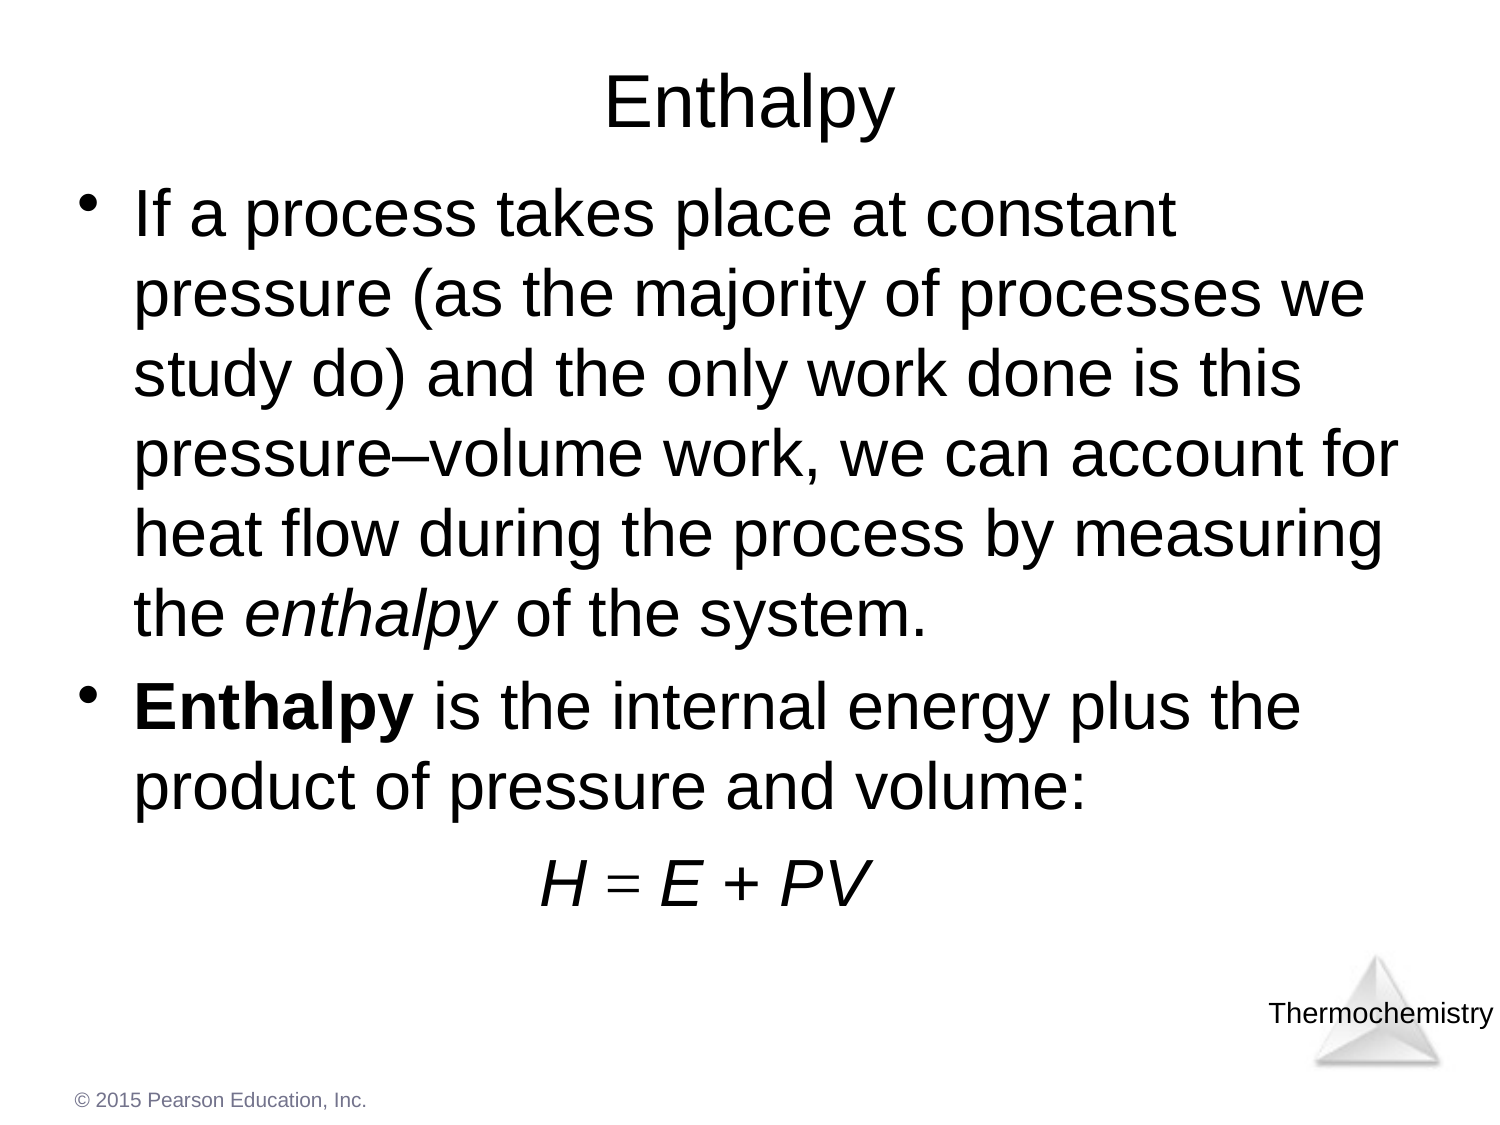

# Enthalpy
If a process takes place at constant pressure (as the majority of processes we study do) and the only work done is this pressure–volume work, we can account for heat flow during the process by measuring the enthalpy of the system.
Enthalpy is the internal energy plus the product of pressure and volume:
H = E + PV